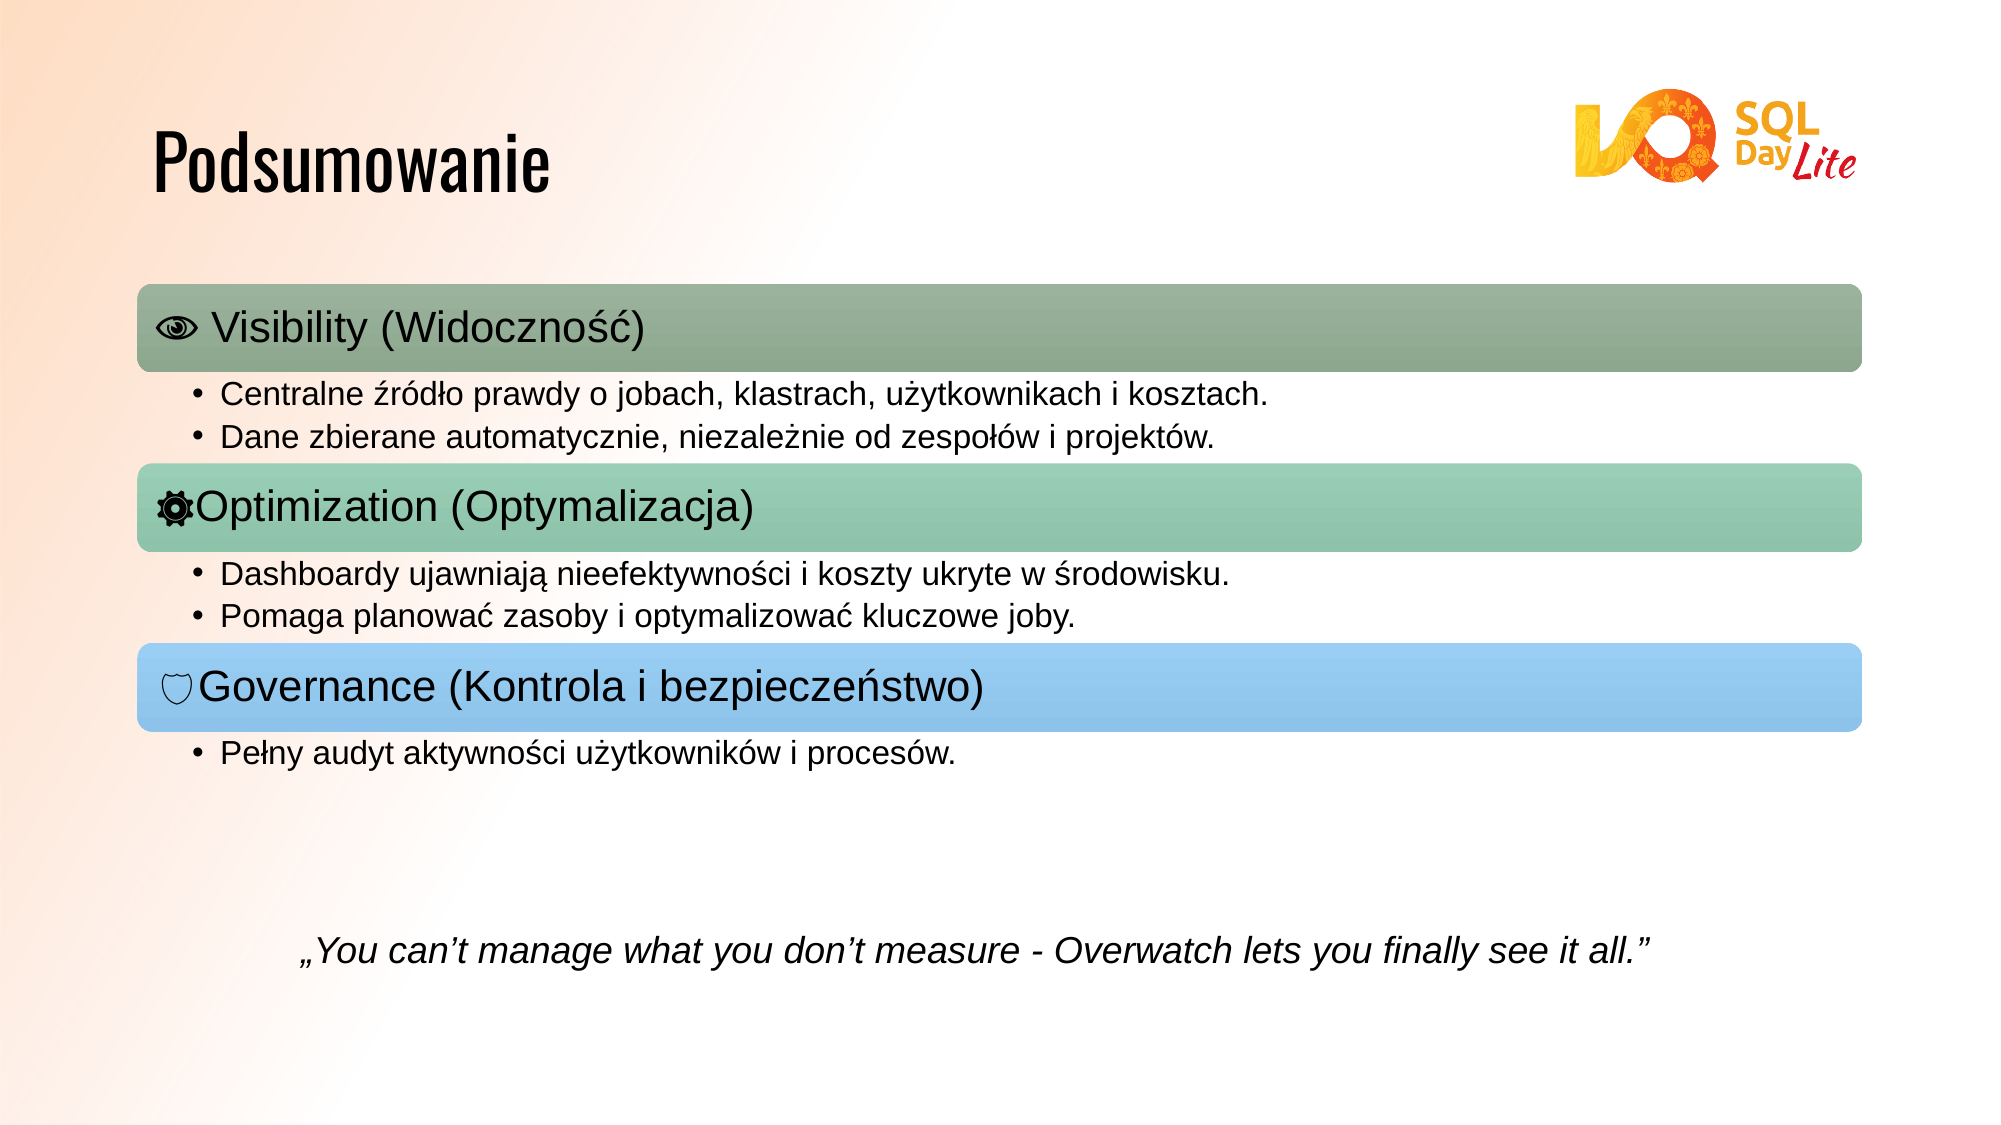

# Podsumowanie

👁️ Visibility (Widoczność)

Centralne źródło prawdy o jobach, klastrach, użytkownikach i kosztach.
Dane zbierane automatycznie, niezależnie od zespołów i projektów.

⚙️Optimization (Optymalizacja)

Dashboardy ujawniają nieefektywności i koszty ukryte w środowisku.
Pomaga planować zasoby i optymalizować kluczowe joby.

🛡️Governance (Kontrola i bezpieczeństwo)

Pełny audyt aktywności użytkowników i procesów.

„You can’t manage what you don’t measure - Overwatch lets you finally see it all.”